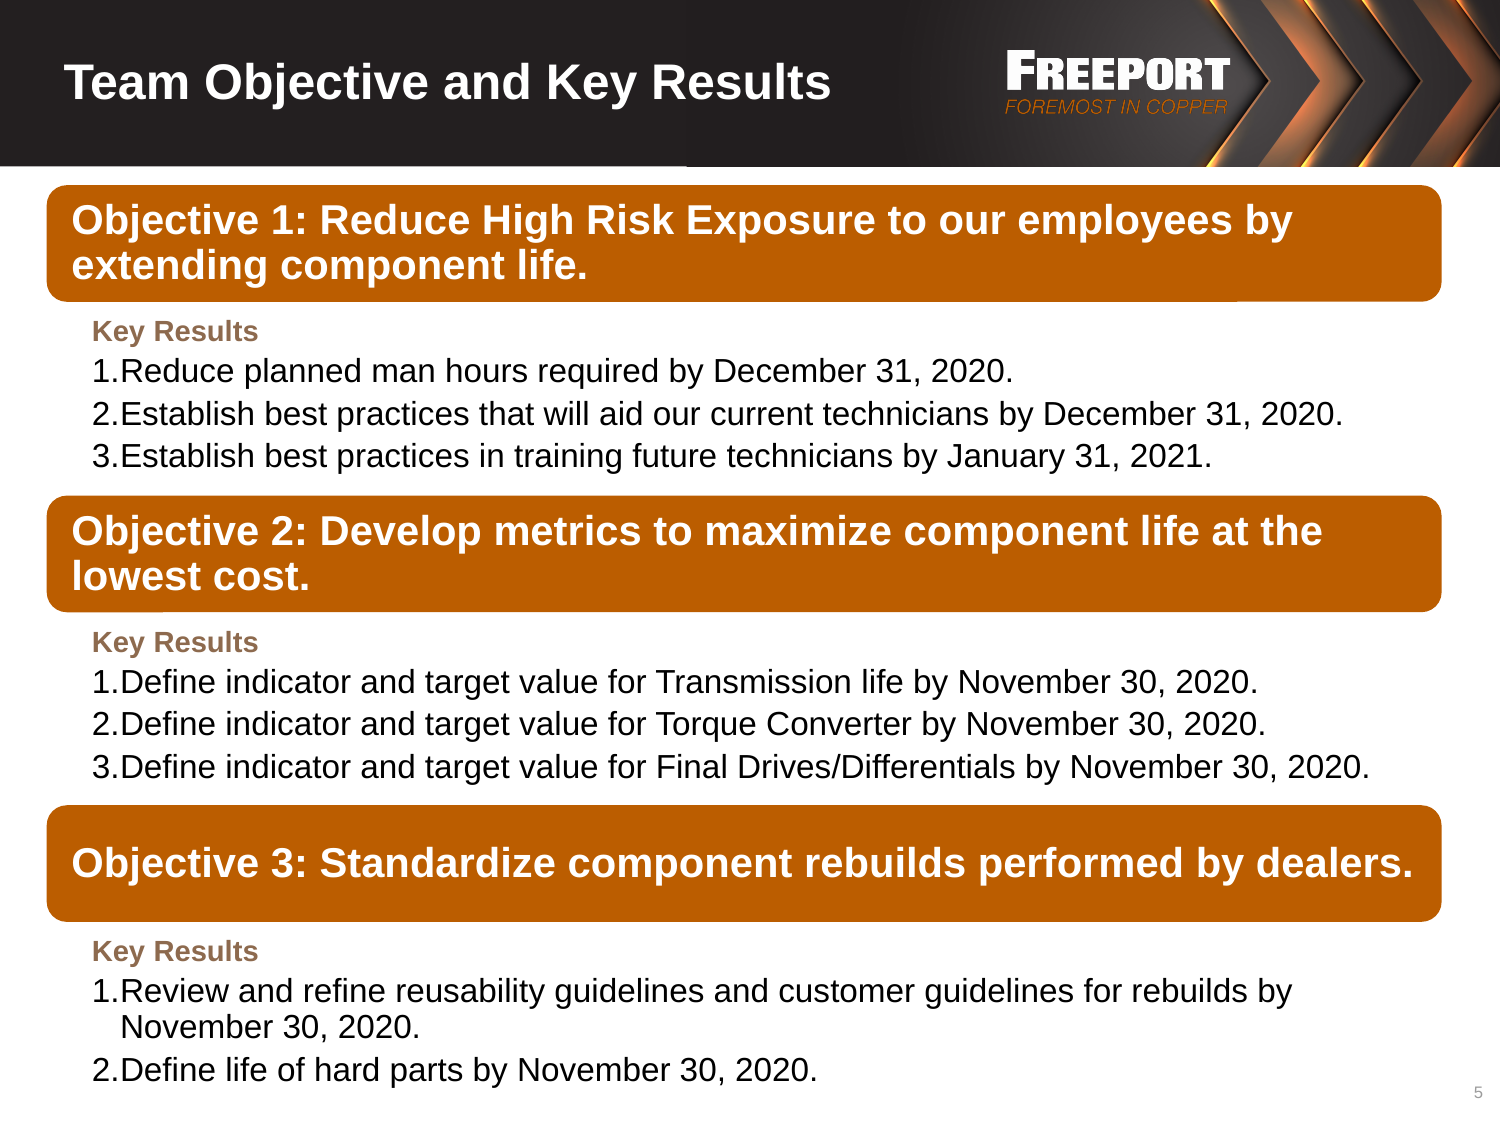

# Team Objective and Key Results
Objective 1: Reduce High Risk Exposure to our employees by extending component life.
Key Results
Reduce planned man hours required by December 31, 2020.
Establish best practices that will aid our current technicians by December 31, 2020.
Establish best practices in training future technicians by January 31, 2021.
Objective 2: Develop metrics to maximize component life at the lowest cost.
Key Results
Define indicator and target value for Transmission life by November 30, 2020.
Define indicator and target value for Torque Converter by November 30, 2020.
Define indicator and target value for Final Drives/Differentials by November 30, 2020.
Objective 3: Standardize component rebuilds performed by dealers.
Key Results
Review and refine reusability guidelines and customer guidelines for rebuilds by November 30, 2020.
Define life of hard parts by November 30, 2020.
5